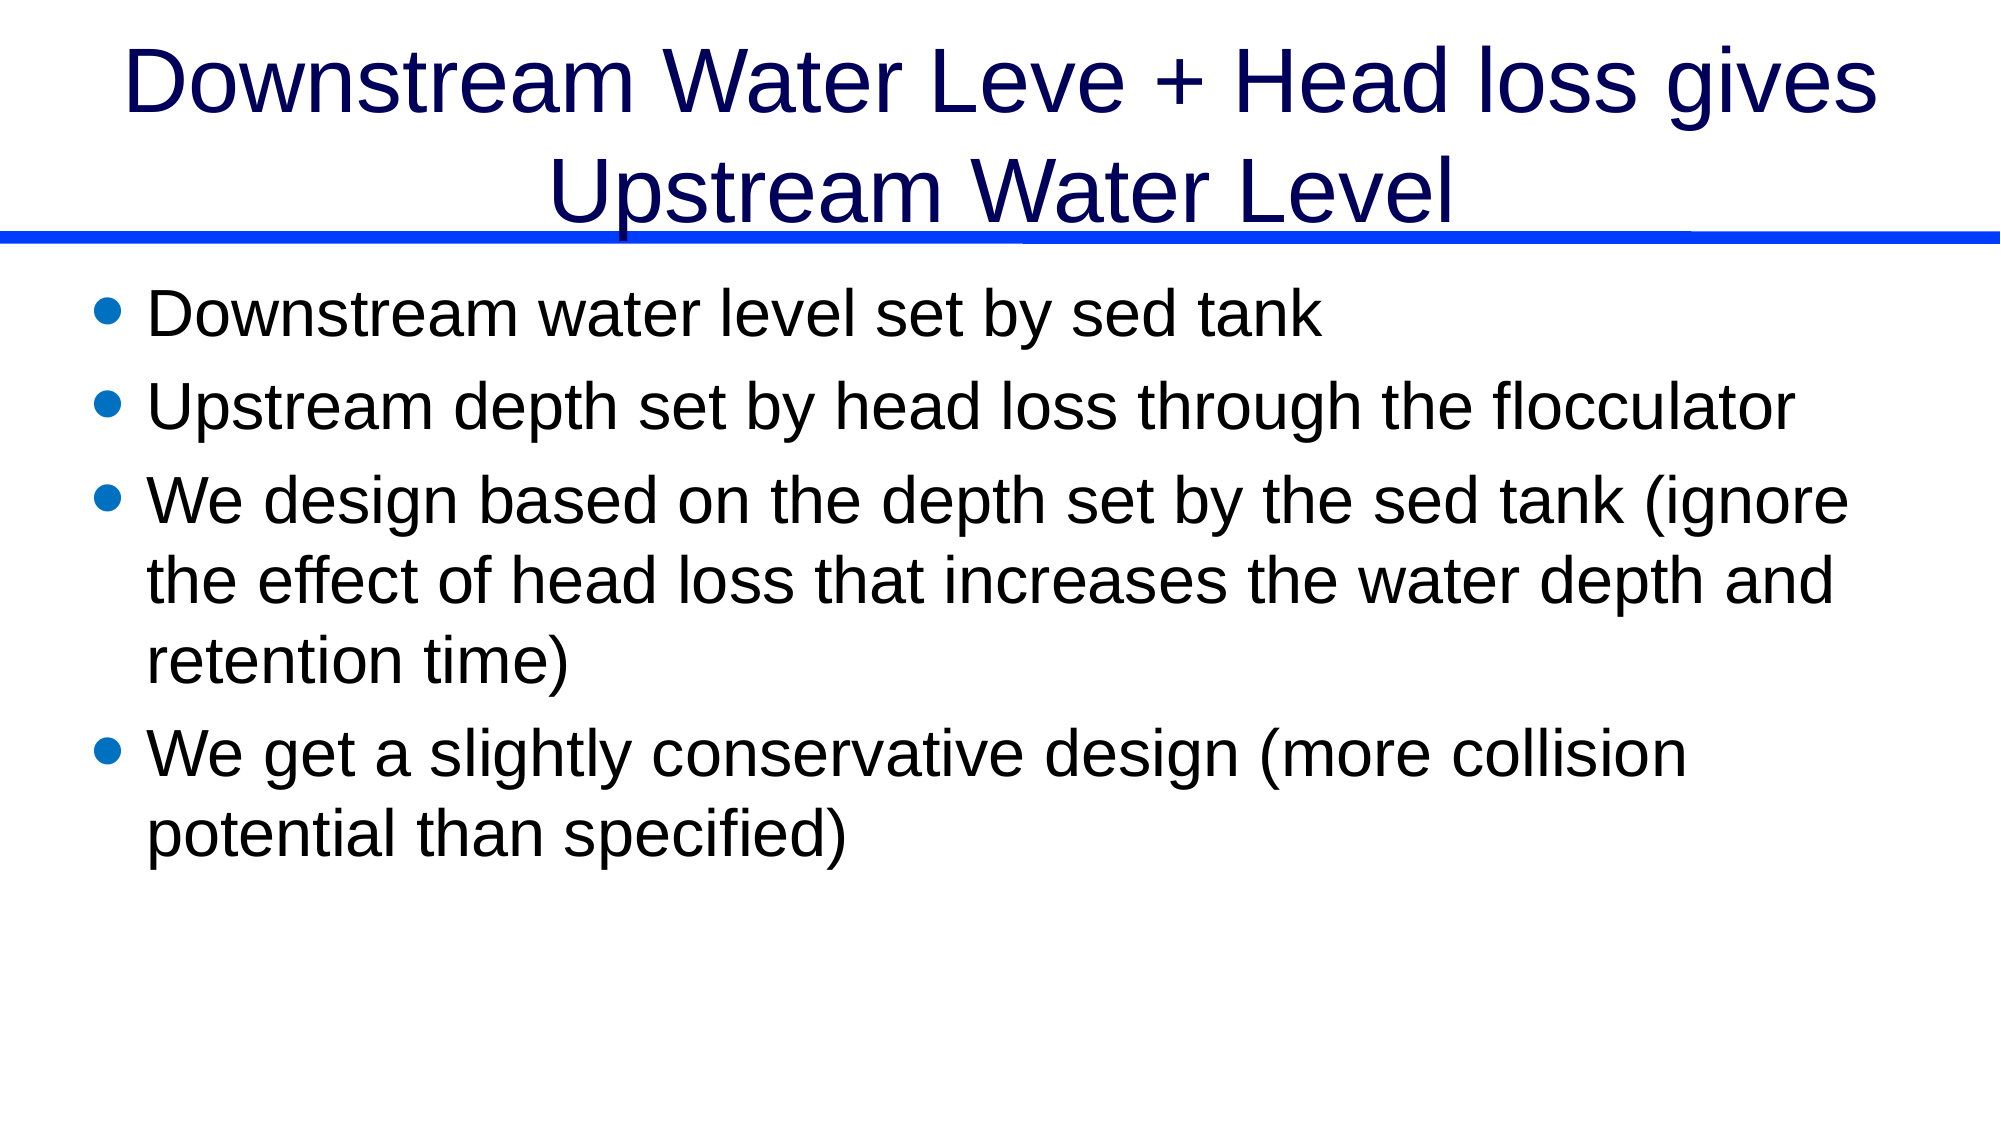

# Downstream Water Leve + Head loss gives Upstream Water Level
Downstream water level set by sed tank
Upstream depth set by head loss through the flocculator
We design based on the depth set by the sed tank (ignore the effect of head loss that increases the water depth and retention time)
We get a slightly conservative design (more collision potential than specified)